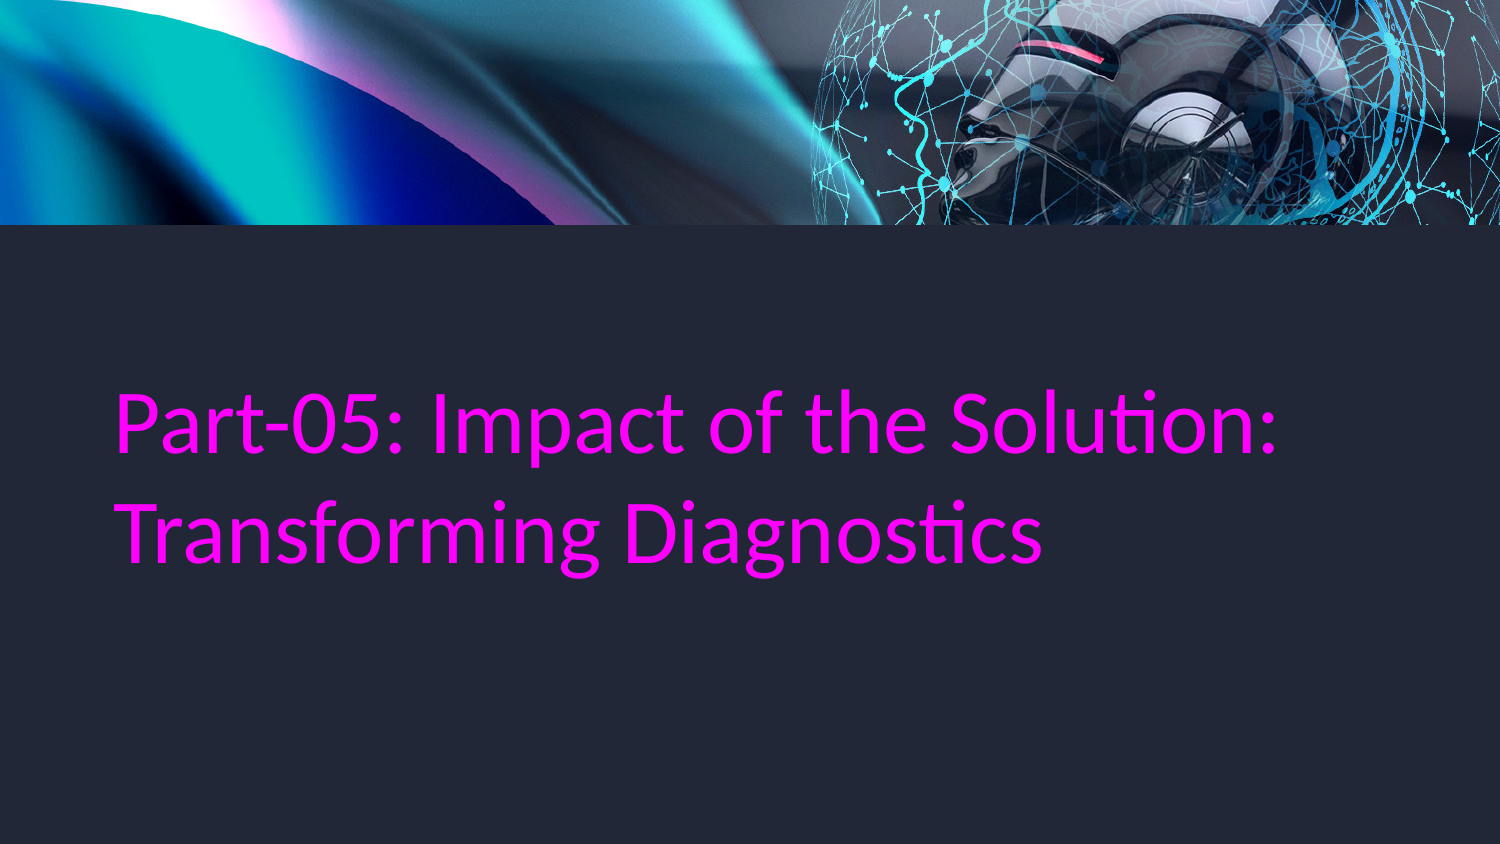

Part-05: Impact of the Solution: Transforming Diagnostics